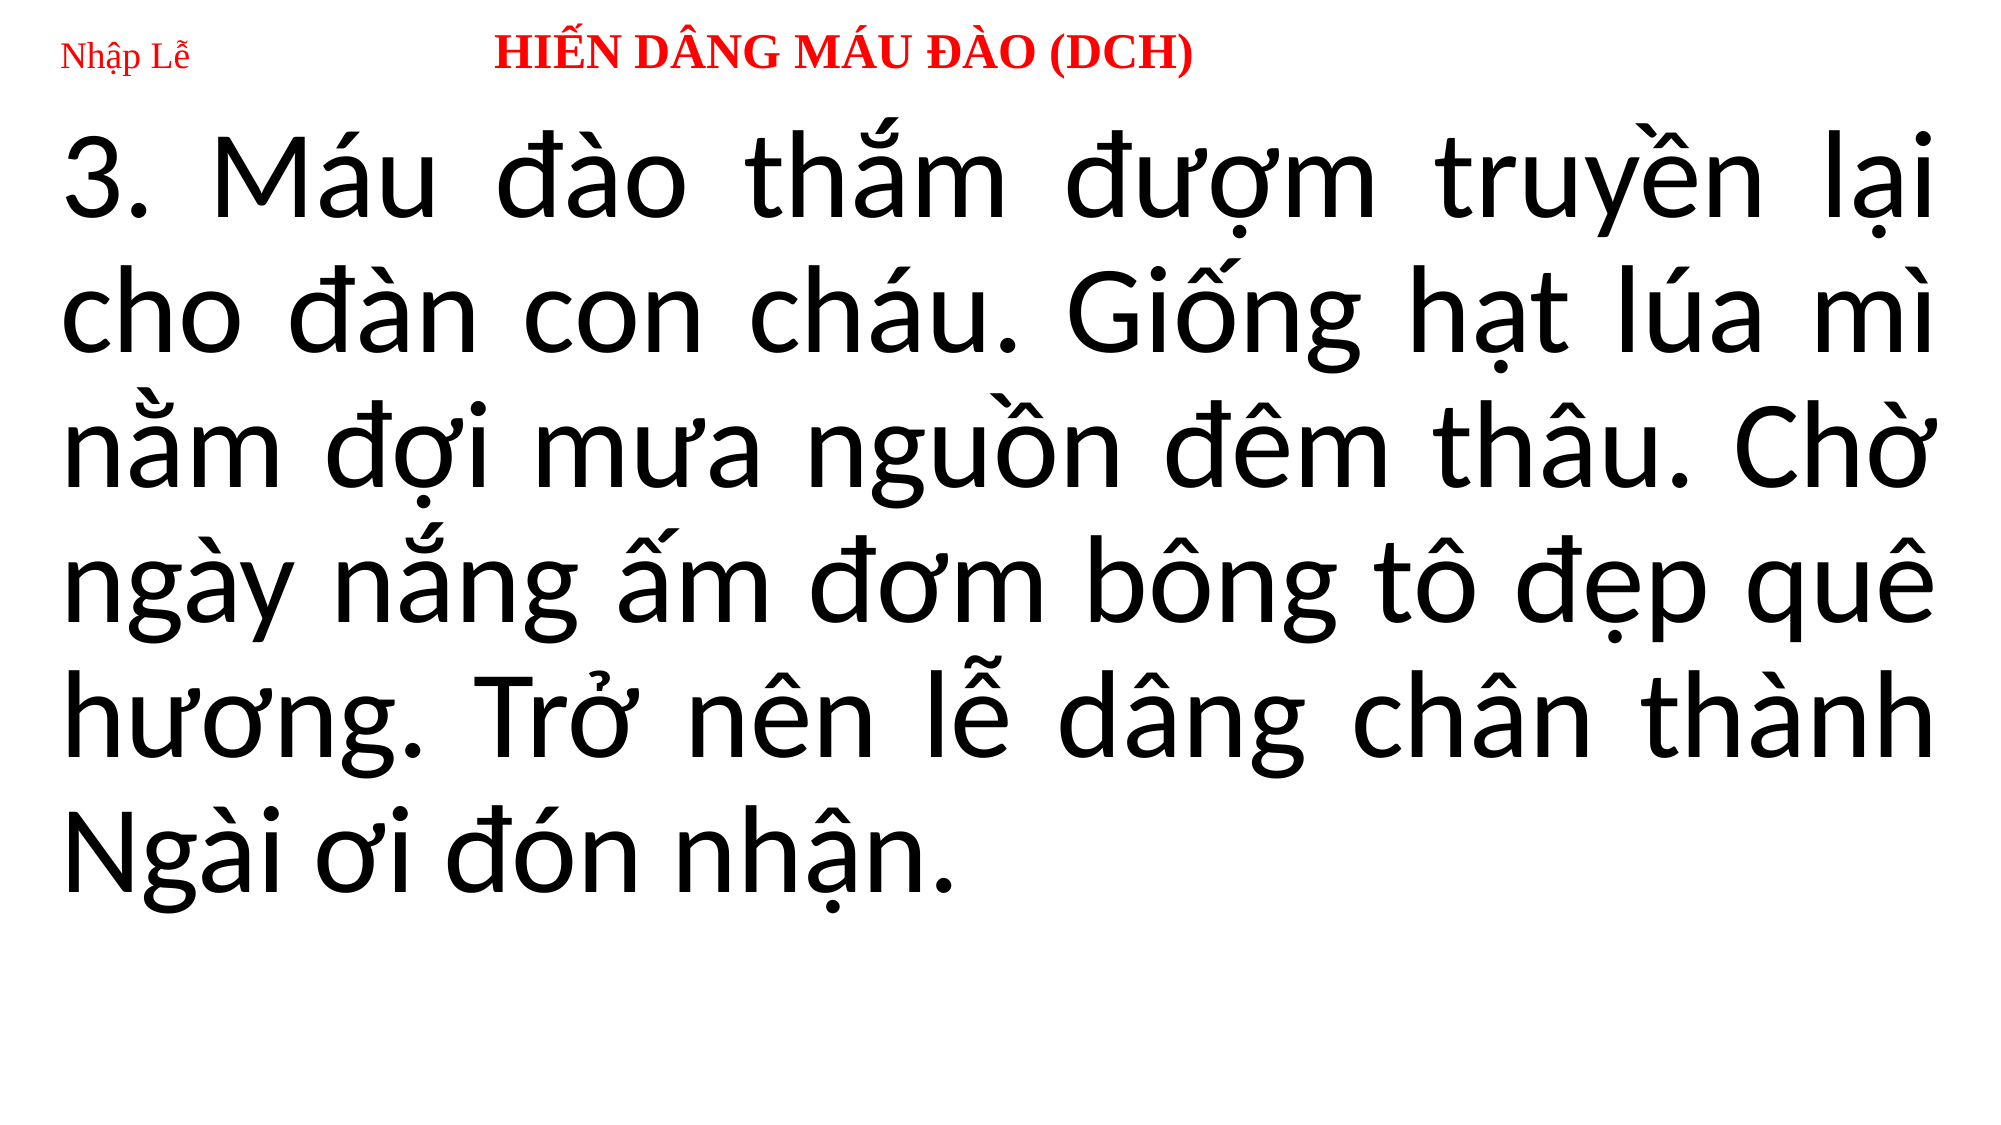

# Nhập Lễ                                HIẾN DÂNG MÁU ĐÀO (DCH)
3. Máu đào thắm đượm truyền lại cho đàn con cháu. Giống hạt lúa mì nằm đợi mưa nguồn đêm thâu. Chờ ngày nắng ấm đơm bông tô đẹp quê hương. Trở nên lễ dâng chân thành Ngài ơi đón nhận.